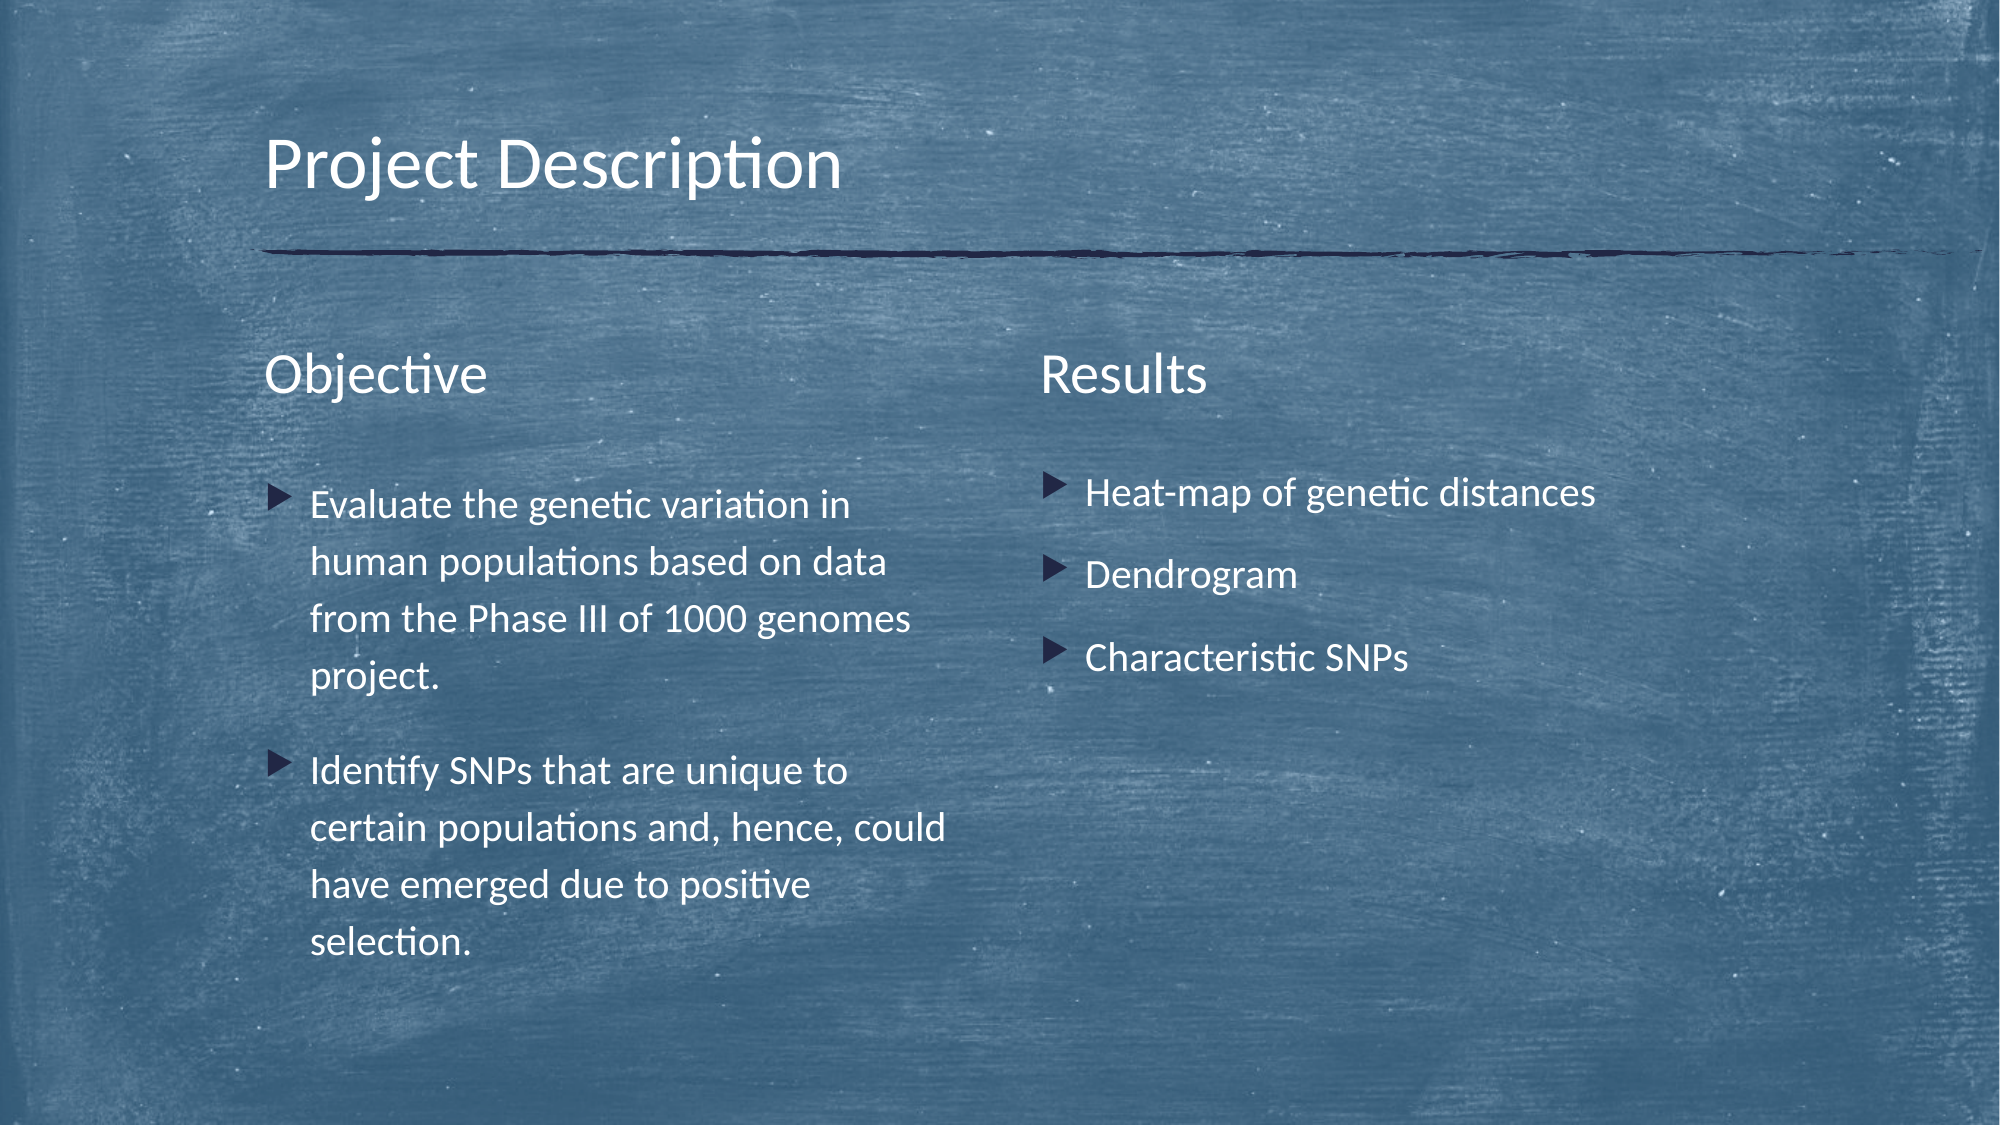

# Project Description
Objective
Results
Evaluate the genetic variation in human populations based on data from the Phase III of 1000 genomes project.
Identify SNPs that are unique to certain populations and, hence, could have emerged due to positive selection.
Heat-map of genetic distances
Dendrogram
Characteristic SNPs